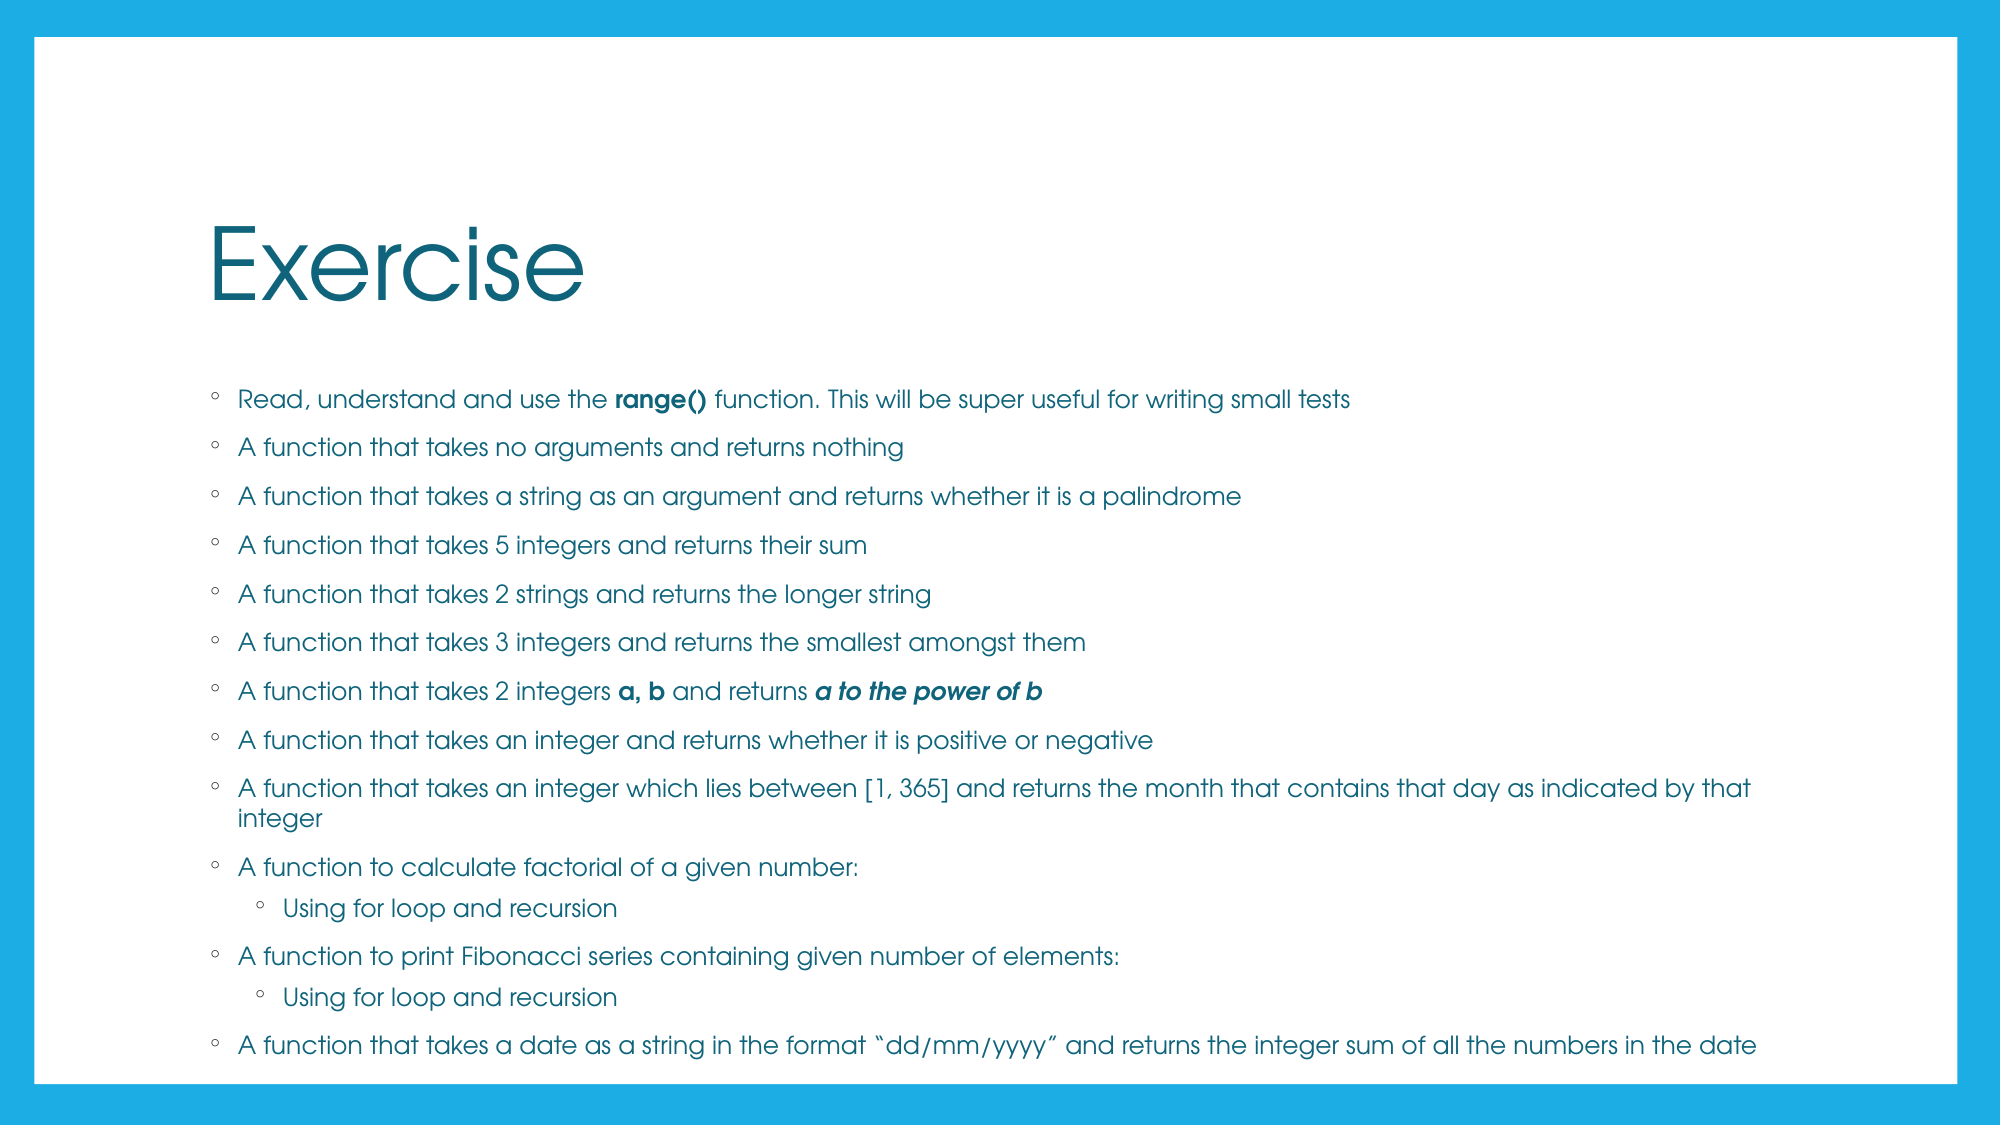

# Exercise
Read, understand and use the range() function. This will be super useful for writing small tests
A function that takes no arguments and returns nothing
A function that takes a string as an argument and returns whether it is a palindrome
A function that takes 5 integers and returns their sum
A function that takes 2 strings and returns the longer string
A function that takes 3 integers and returns the smallest amongst them
A function that takes 2 integers a, b and returns a to the power of b
A function that takes an integer and returns whether it is positive or negative
A function that takes an integer which lies between [1, 365] and returns the month that contains that day as indicated by that integer
A function to calculate factorial of a given number:
Using for loop and recursion
A function to print Fibonacci series containing given number of elements:
Using for loop and recursion
A function that takes a date as a string in the format “dd/mm/yyyy” and returns the integer sum of all the numbers in the date